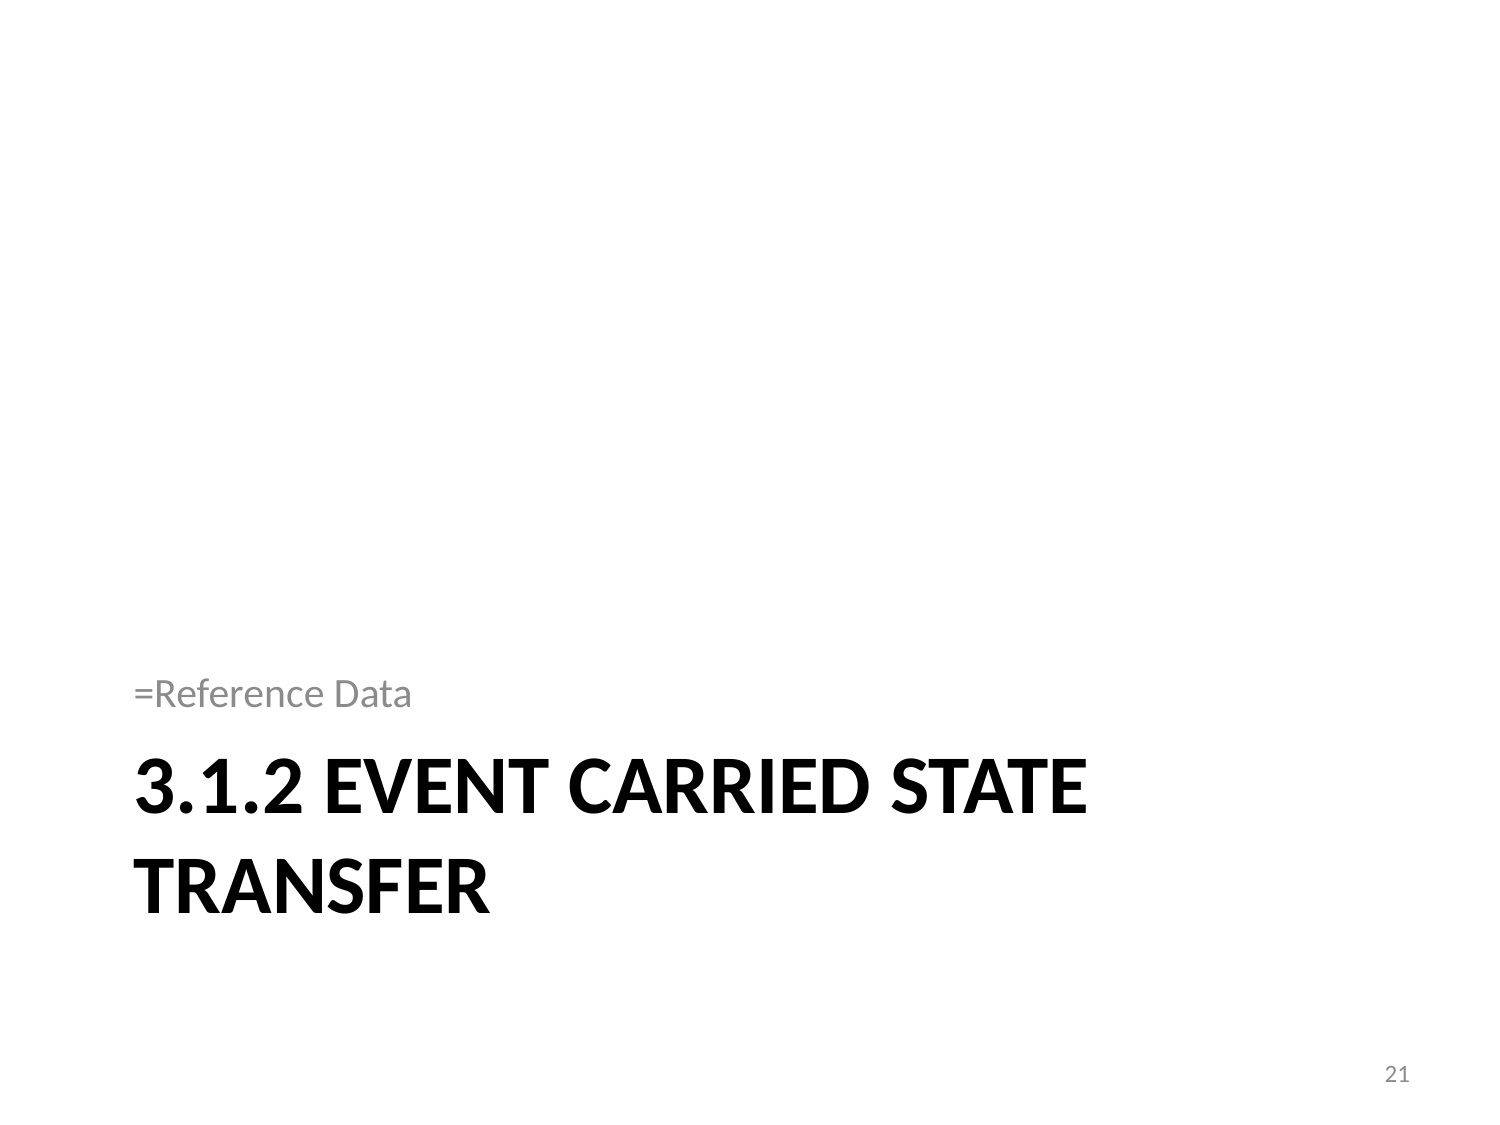

=Reference Data
# 3.1.2 Event carried state transfer
21